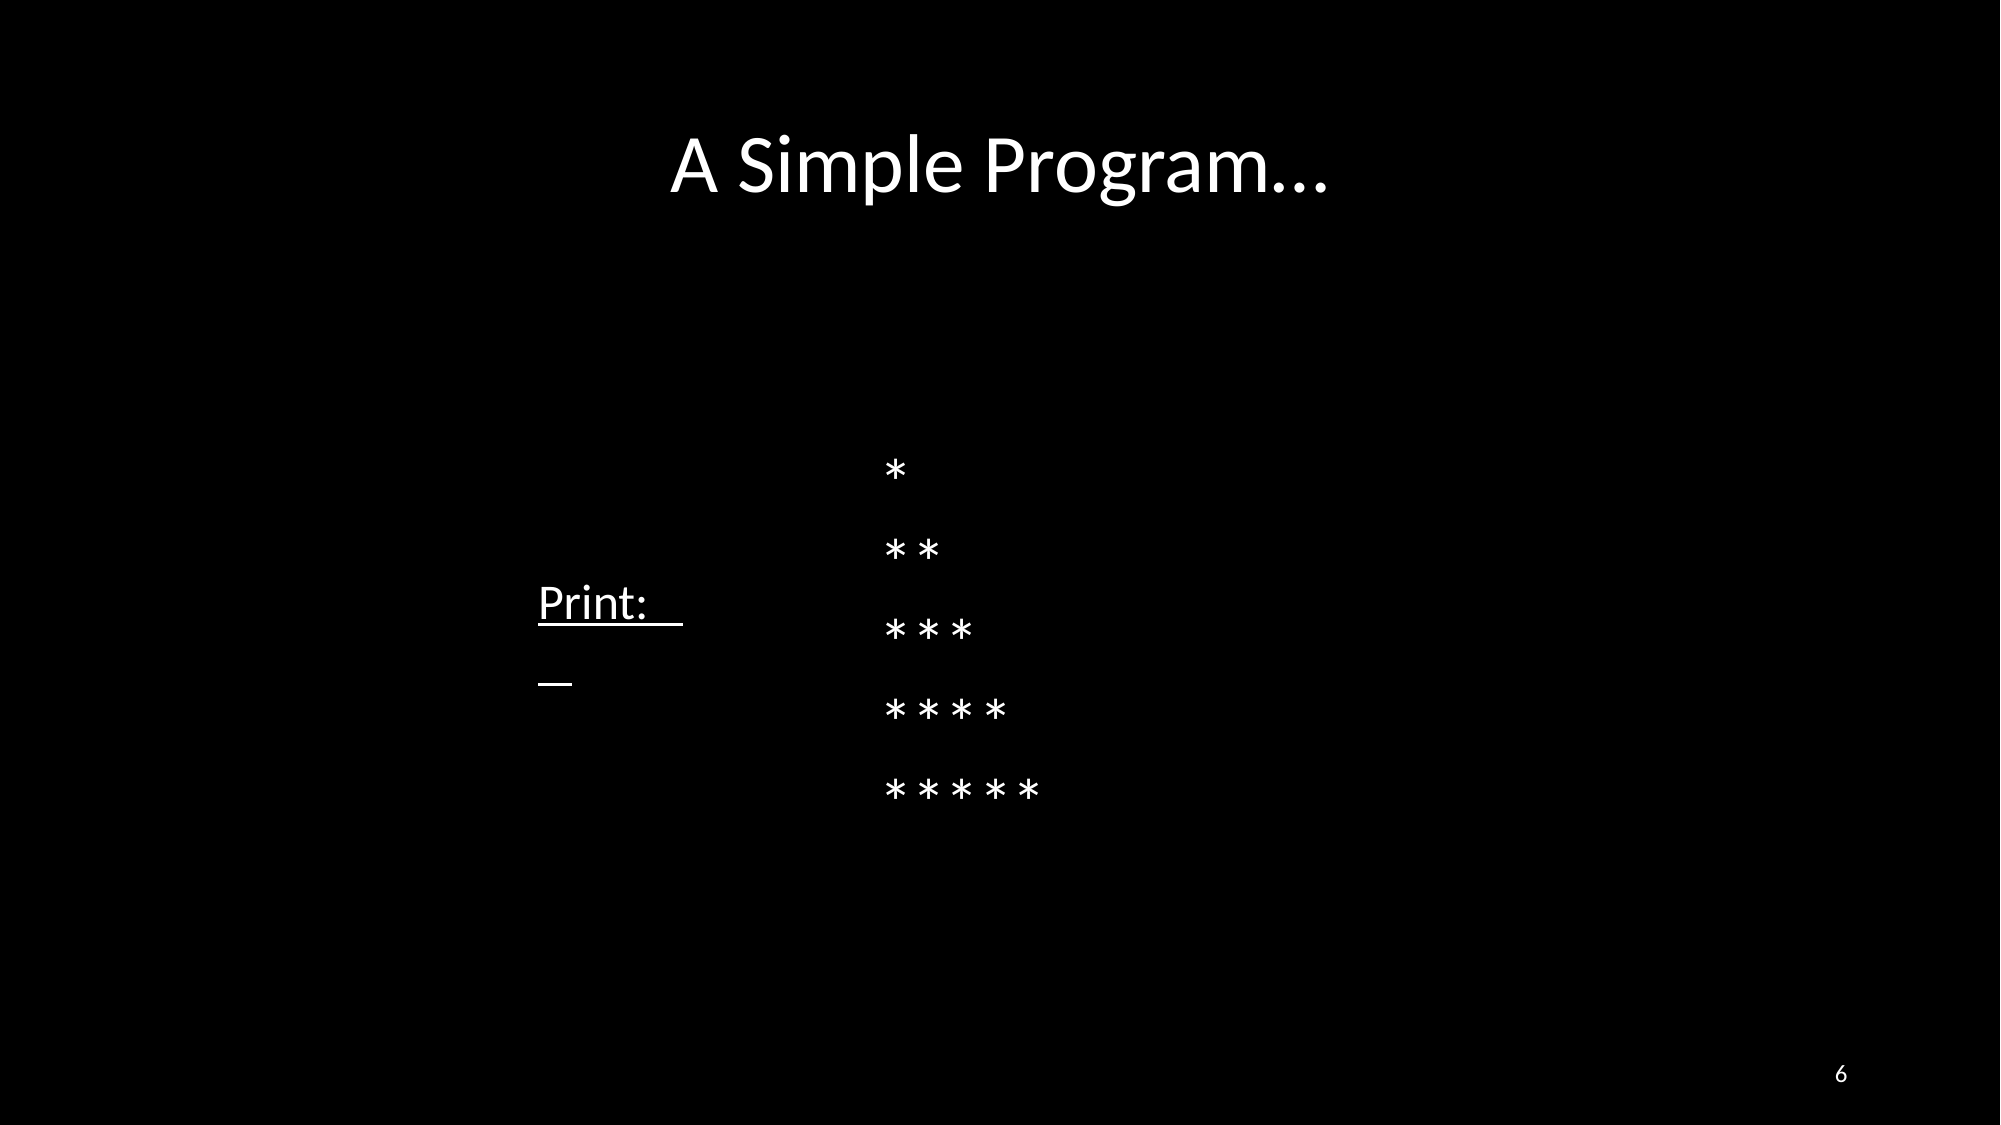

A Simple Program…
*
**
***
****
*****
Print:
6